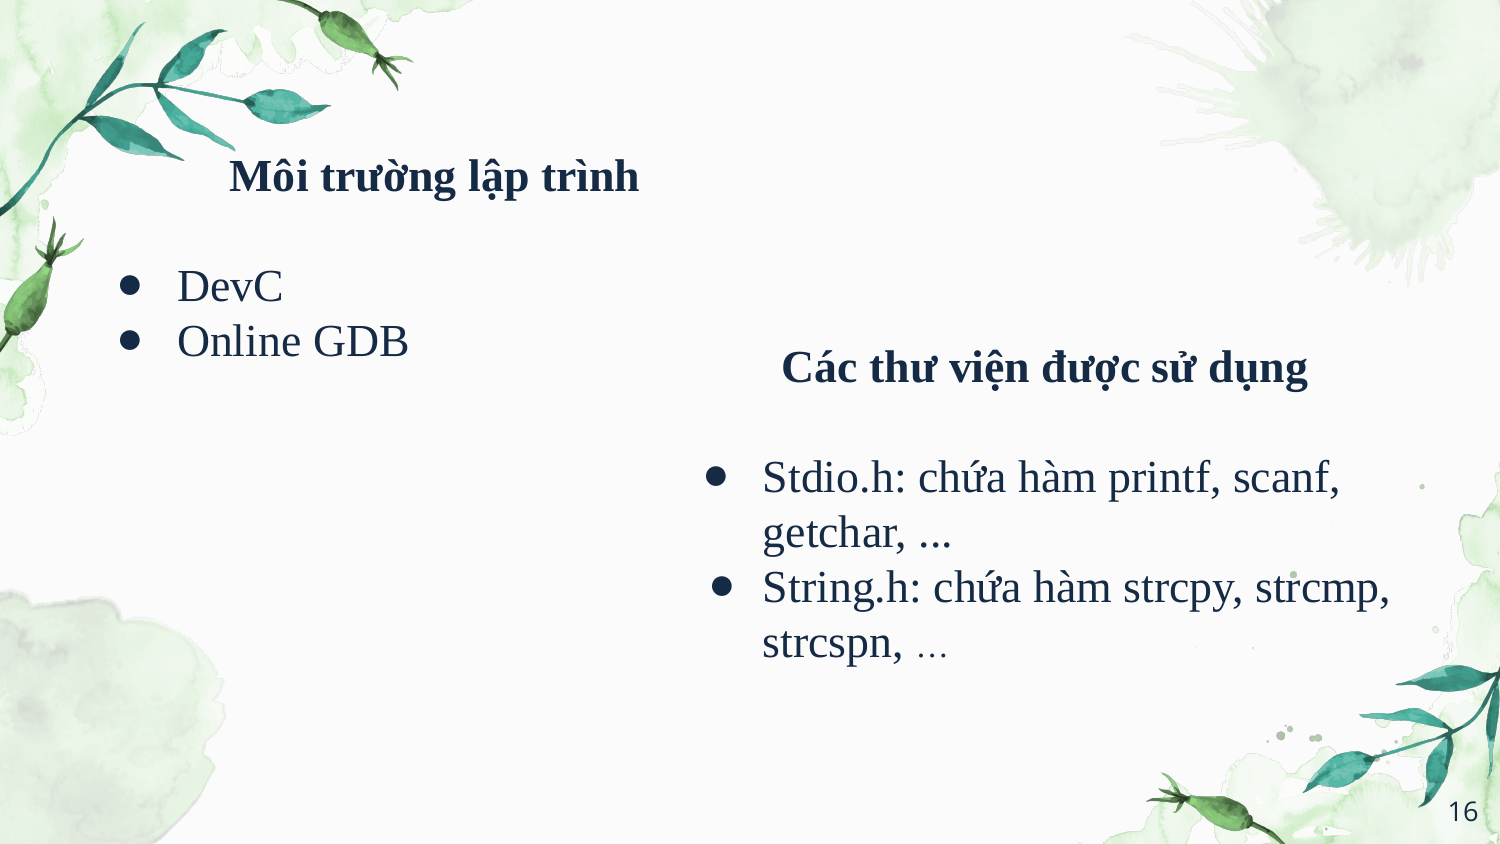

# Môi trường lập trình

DevC
Online GDB
Các thư viện được sử dụng

Stdio.h: chứa hàm printf, scanf, getchar, ...
String.h: chứa hàm strcpy, strcmp, strcspn, …
16